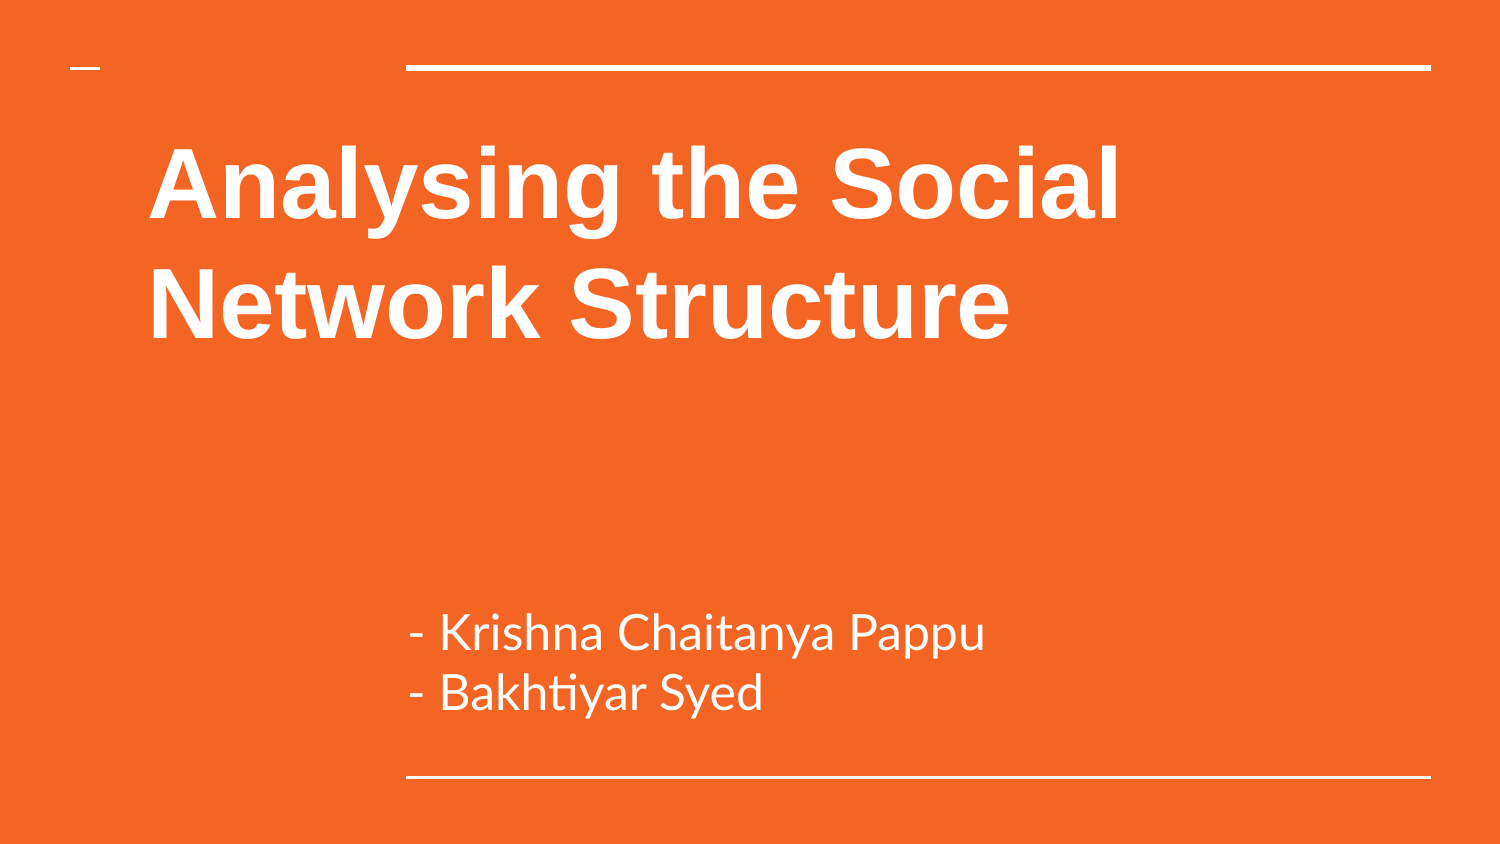

# Analysing the Social Network Structure
- Krishna Chaitanya Pappu
- Bakhtiyar Syed